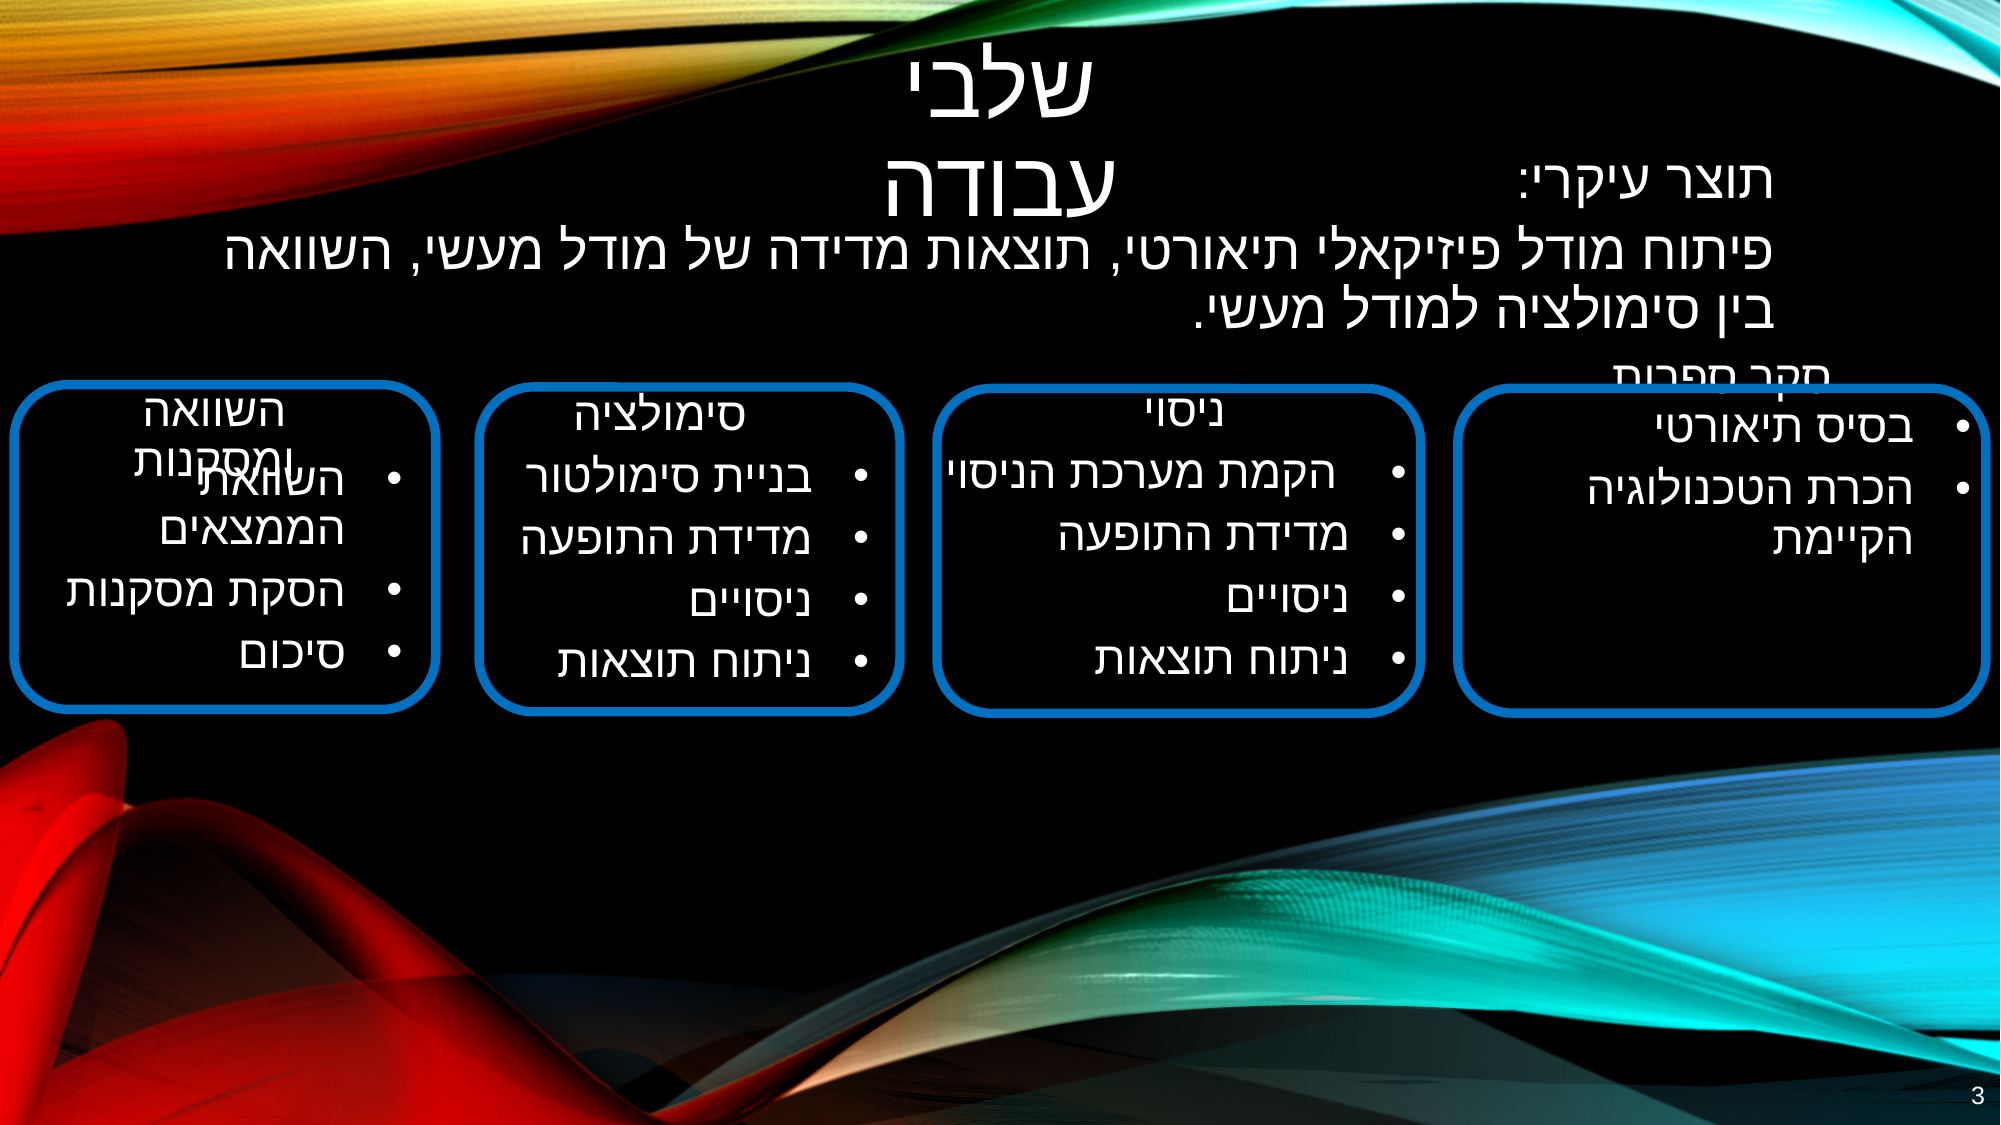

# שלבי עבודה
תוצר עיקרי:
פיתוח מודל פיזיקאלי תיאורטי, תוצאות מדידה של מודל מעשי, השוואה בין סימולציה למודל מעשי. ‎
השוואה ומסקנות
ניסוי
 הקמת מערכת הניסוי
מדידת התופעה
ניסויים
ניתוח תוצאות

השוואת הממצאים
הסקת מסקנות
סיכום

סימולציה
בניית סימולטור
מדידת התופעה
ניסויים
ניתוח תוצאות

סקר ספרות
בסיס תיאורטי
הכרת הטכנולוגיה הקיימת

3